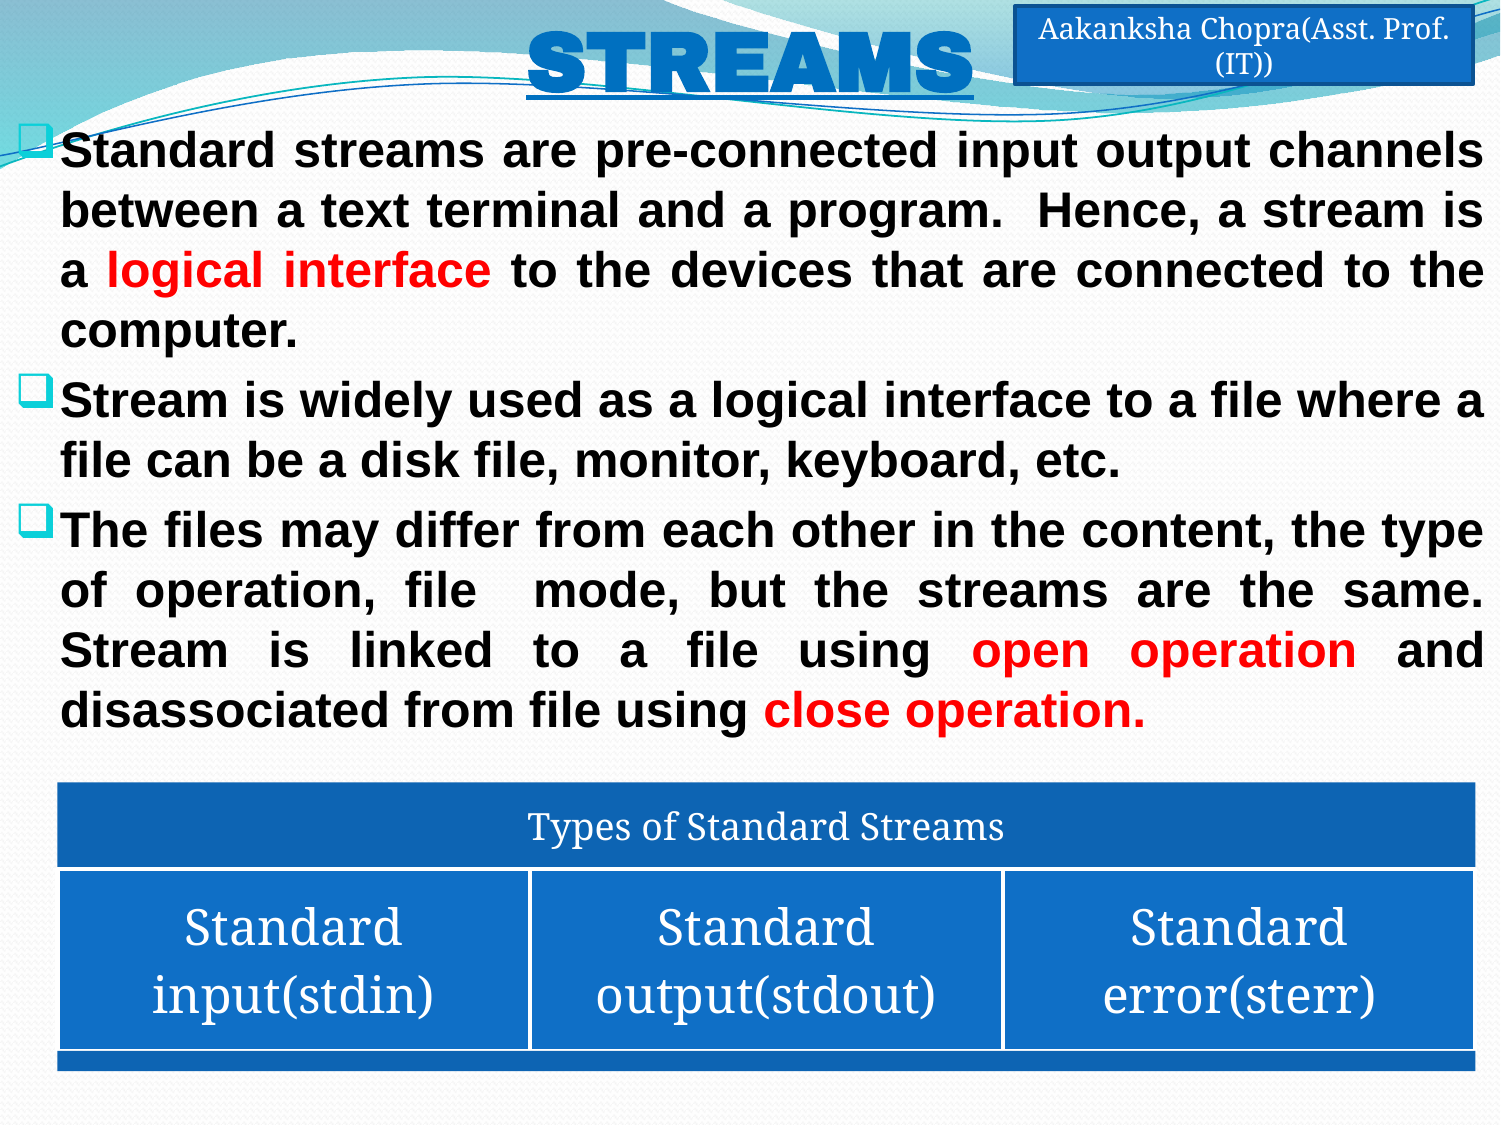

STREAMS
Standard streams are pre-connected input output channels between a text terminal and a program.  Hence, a stream is a logical interface to the devices that are connected to the computer.
Stream is widely used as a logical interface to a file where a file can be a disk file, monitor, keyboard, etc.
The files may differ from each other in the content, the type of operation, file  mode, but the streams are the same. Stream is linked to a file using open operation and disassociated from file using close operation.

Aakanksha Chopra(Asst. Prof. (IT))
Types of Standard Streams
Standard input(stdin)
Standard output(stdout)
Standard error(sterr)